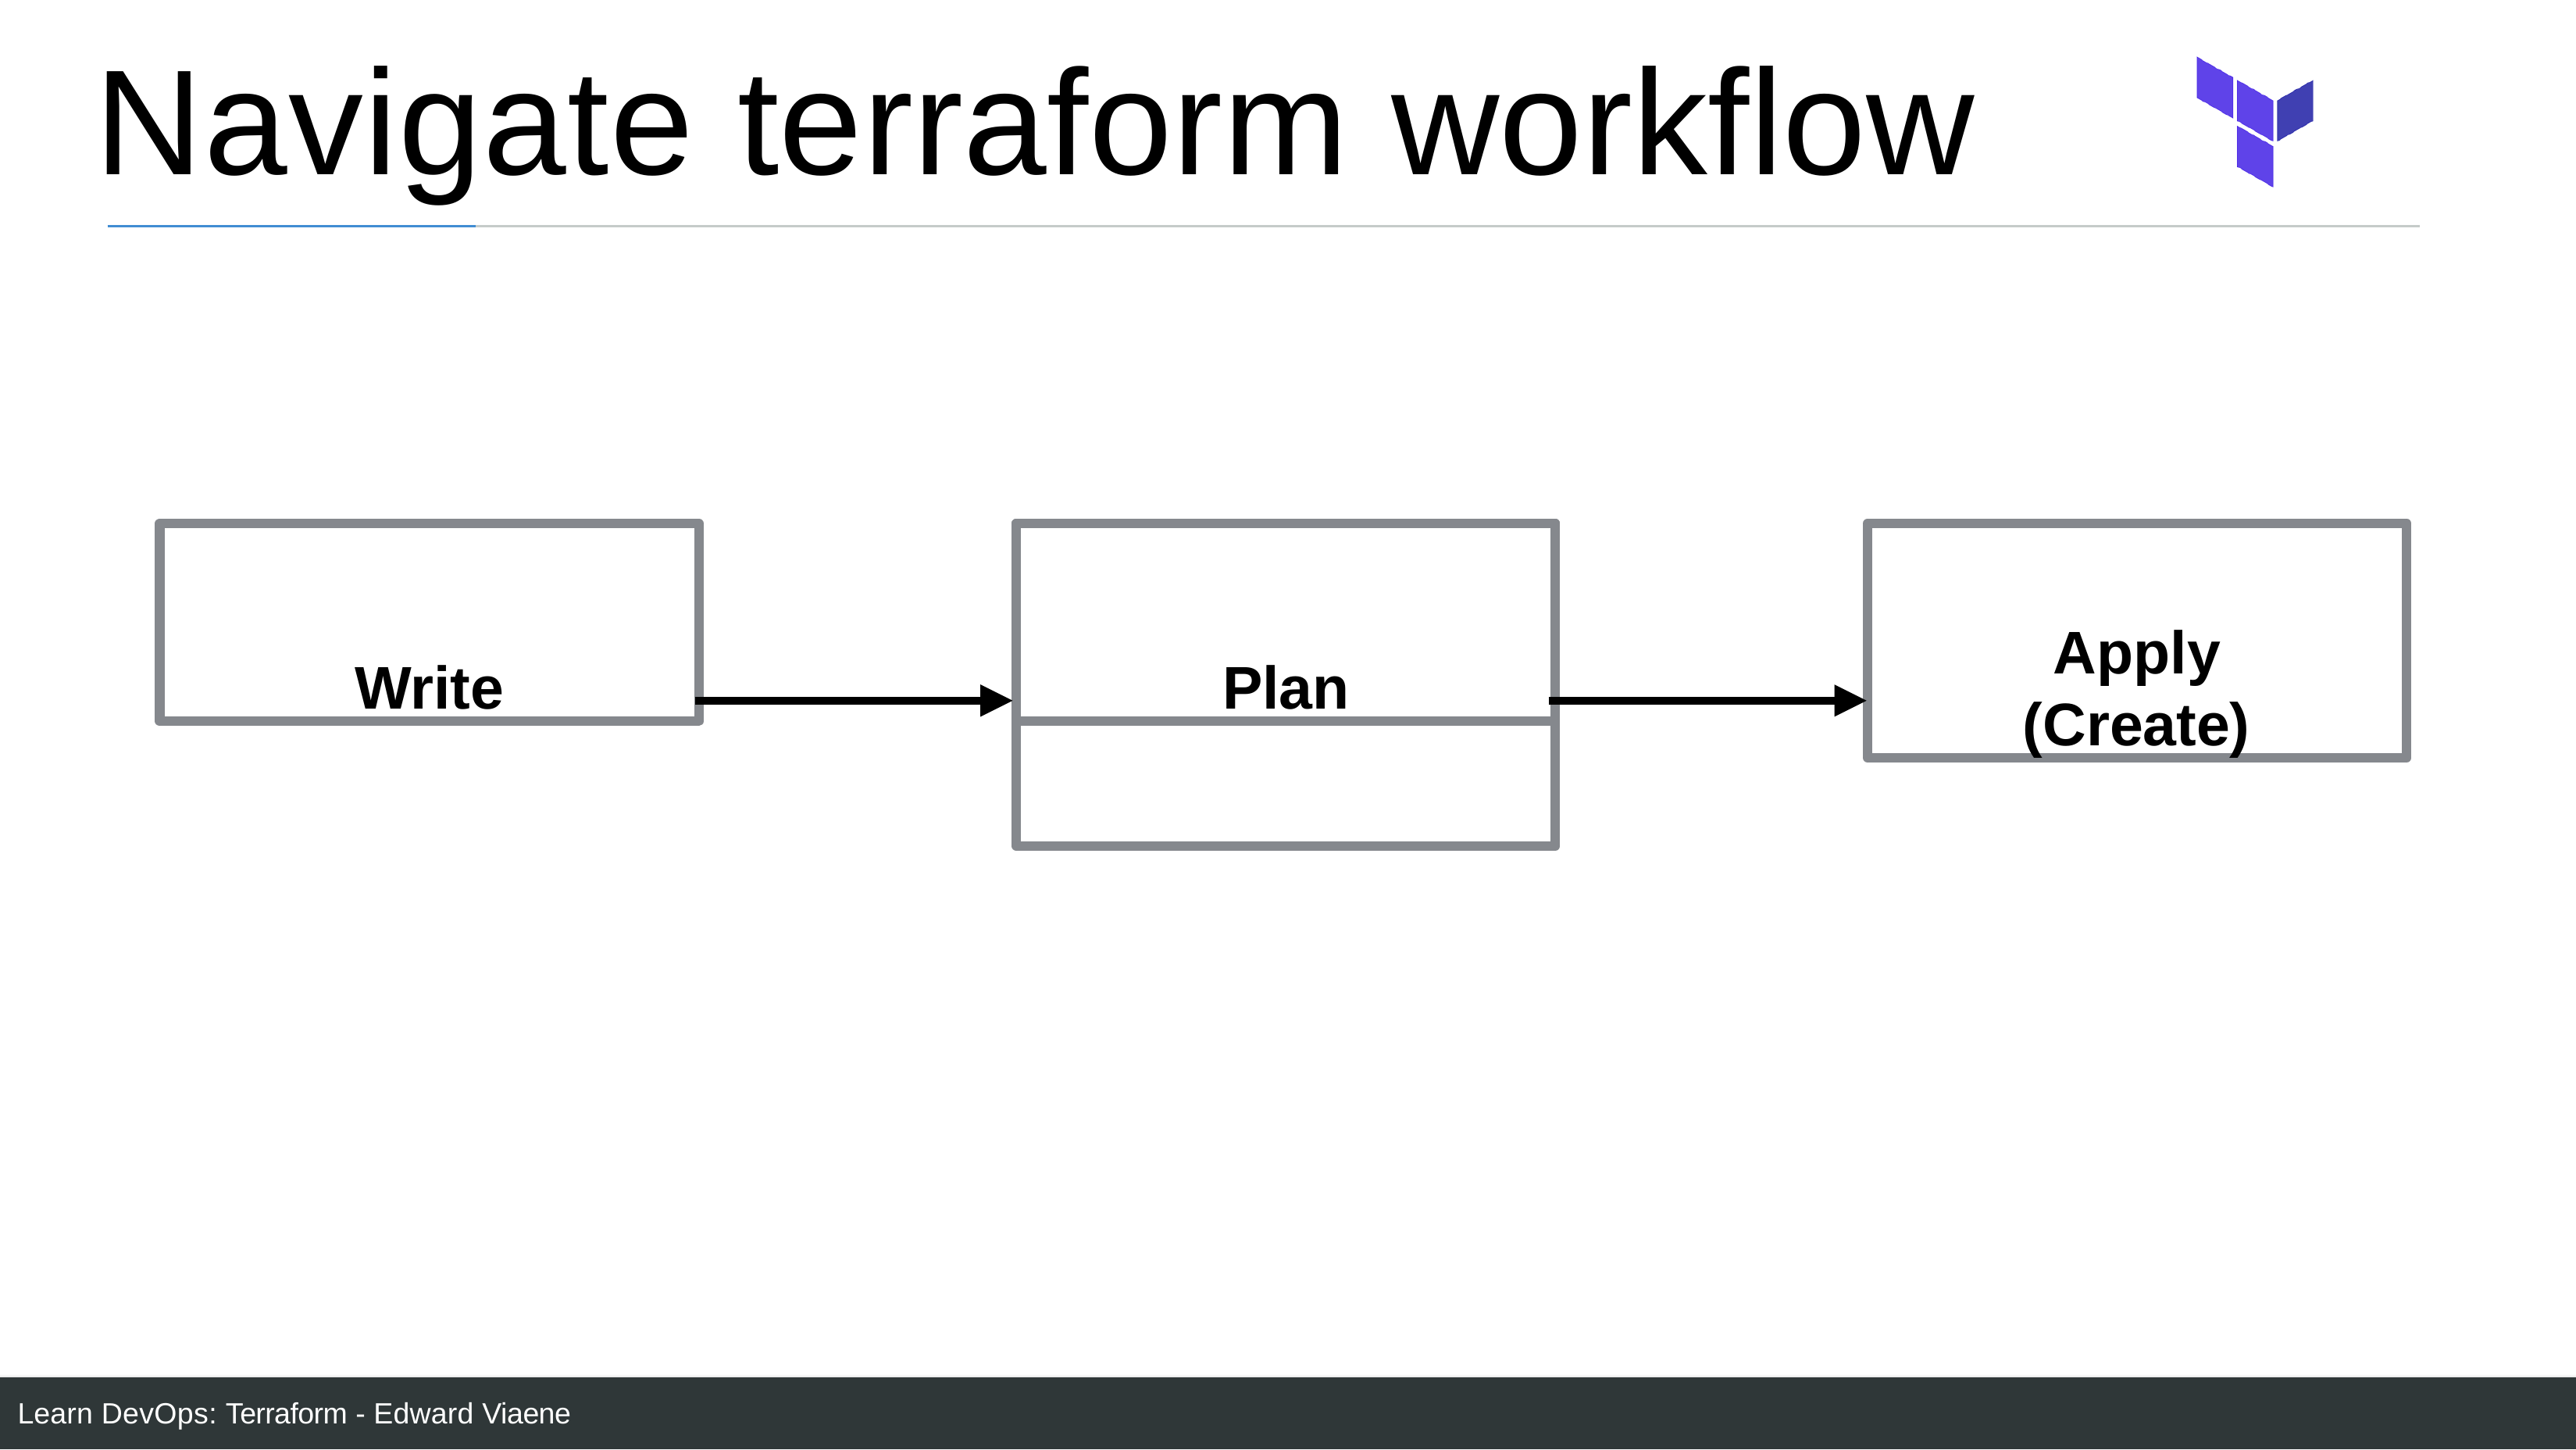

# Navigate terraform workflow

Write

Plan

Apply  (Create)

Learn DevOps: Terraform - Edward Viaene